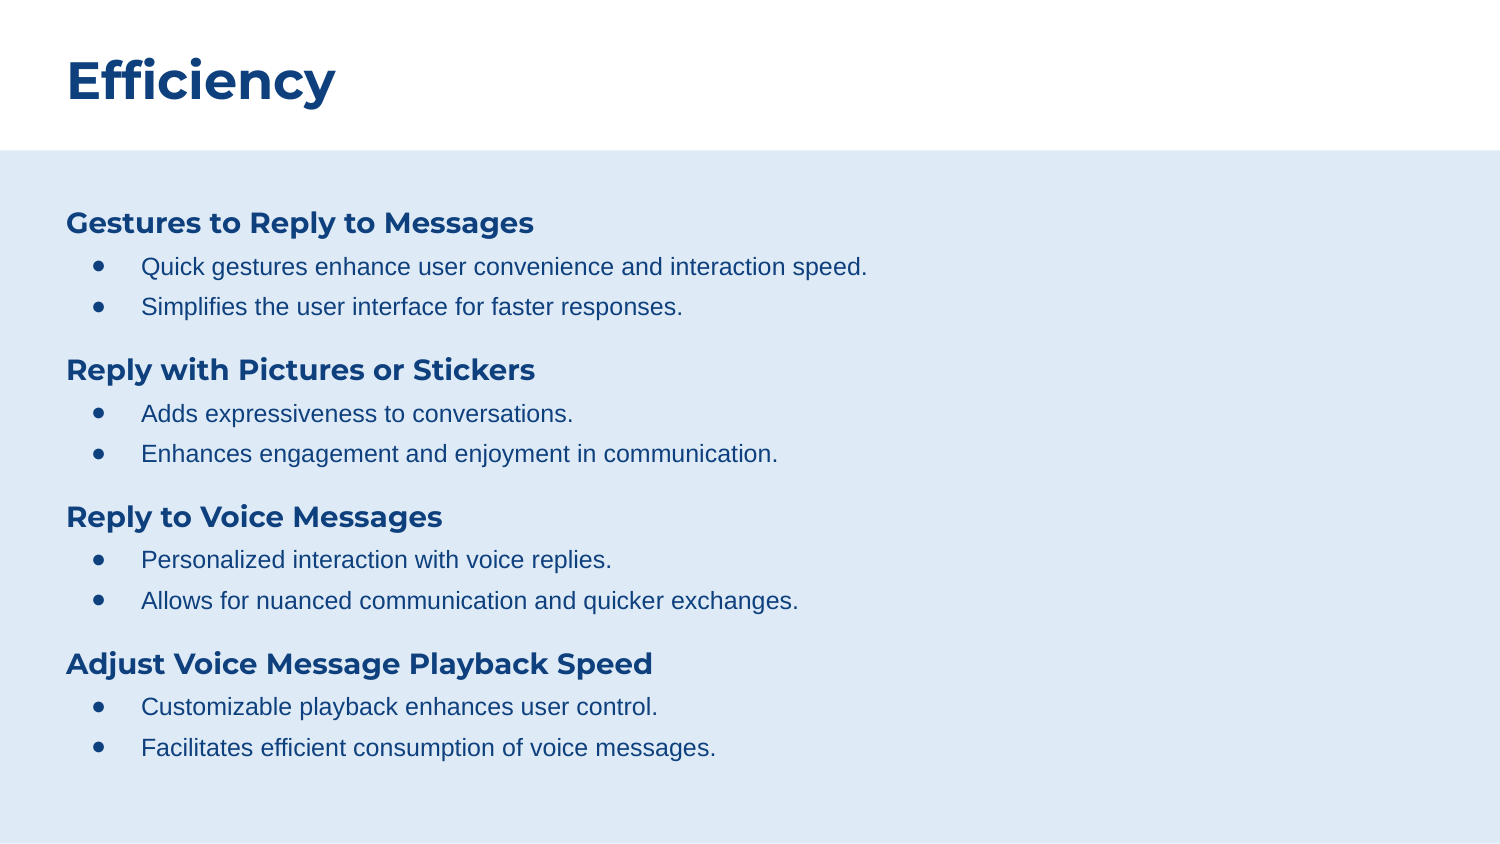

# Efficiency
Gestures to Reply to Messages
Quick gestures enhance user convenience and interaction speed.
Simplifies the user interface for faster responses.
Reply with Pictures or Stickers
Adds expressiveness to conversations.
Enhances engagement and enjoyment in communication.
Reply to Voice Messages
Personalized interaction with voice replies.
Allows for nuanced communication and quicker exchanges.
Adjust Voice Message Playback Speed
Customizable playback enhances user control.
Facilitates efficient consumption of voice messages.